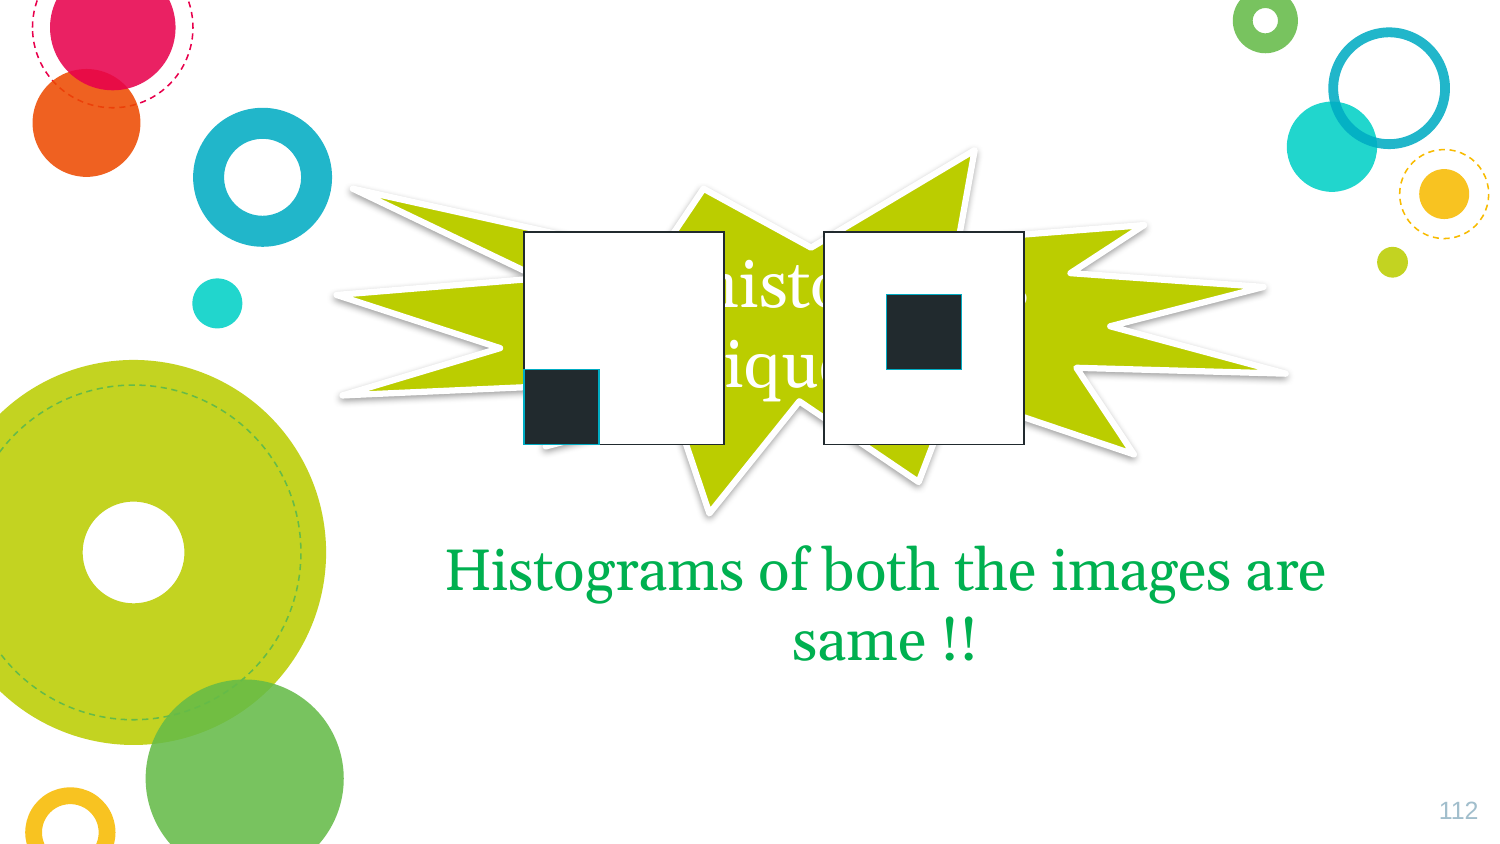

Are histograms unique ???

Histograms of both the images are same !!
112